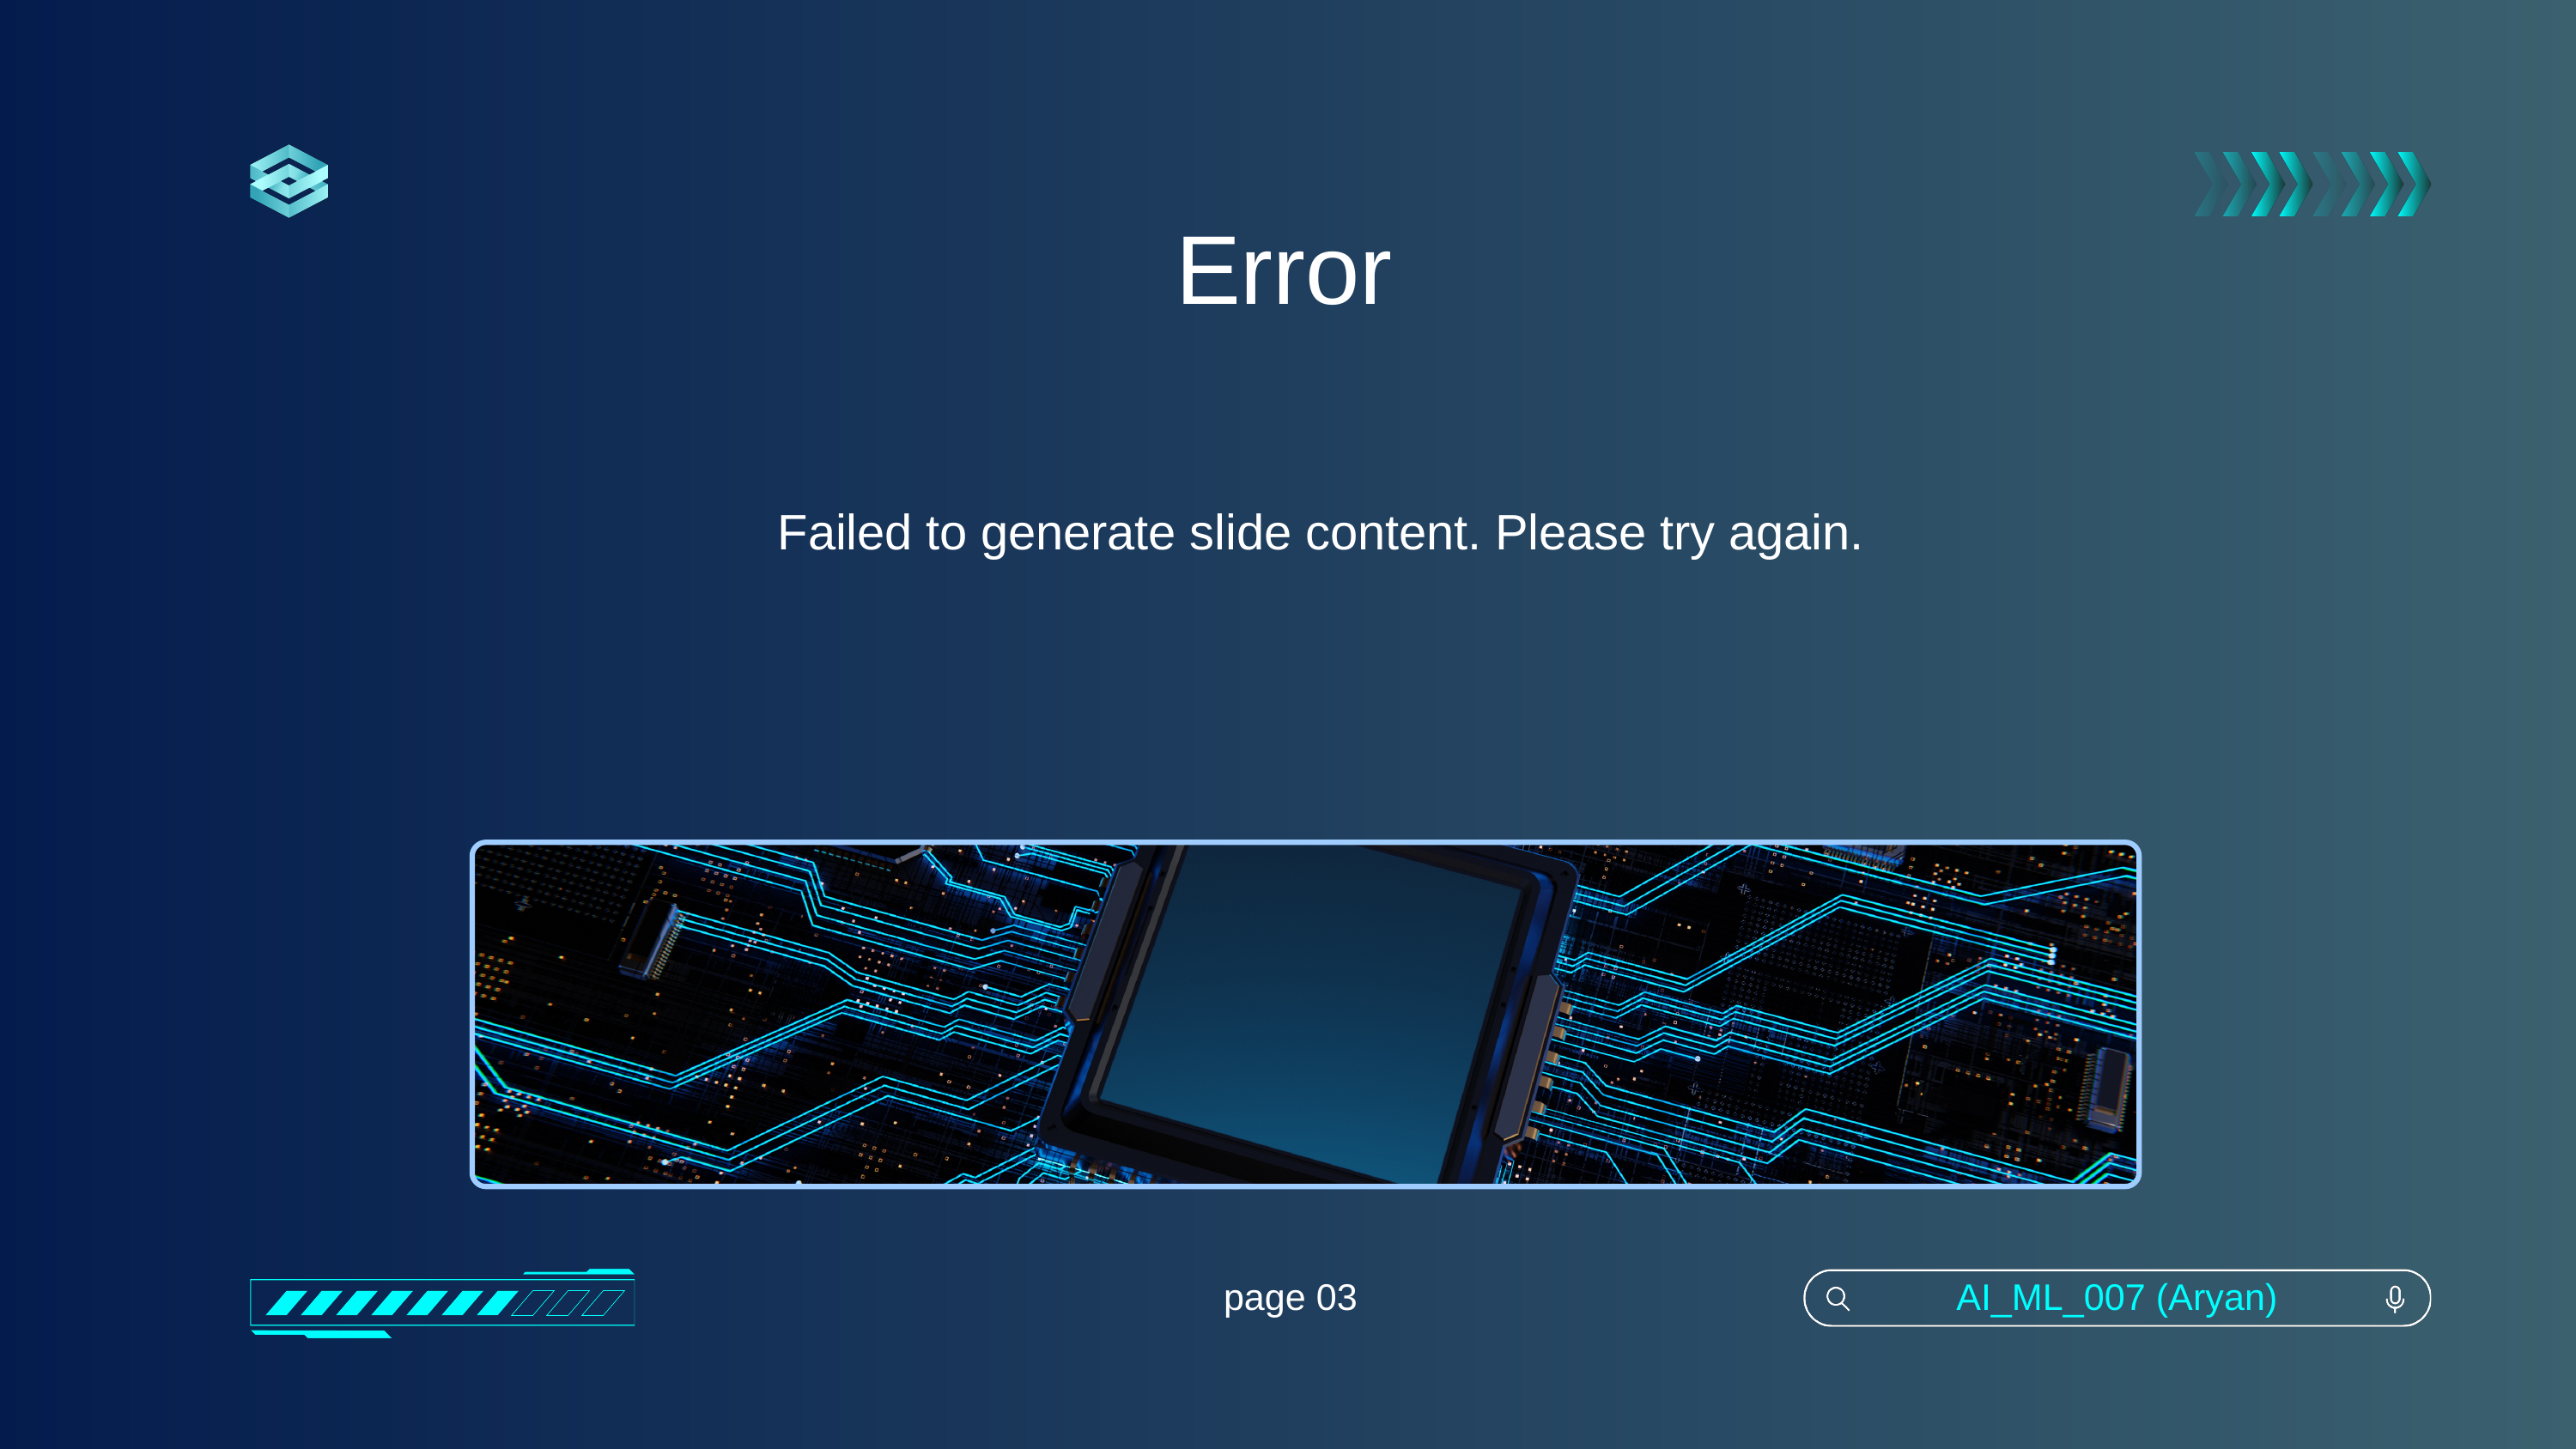

Error
Failed to generate slide content. Please try again.

page 03
AI_ML_007 (Aryan)